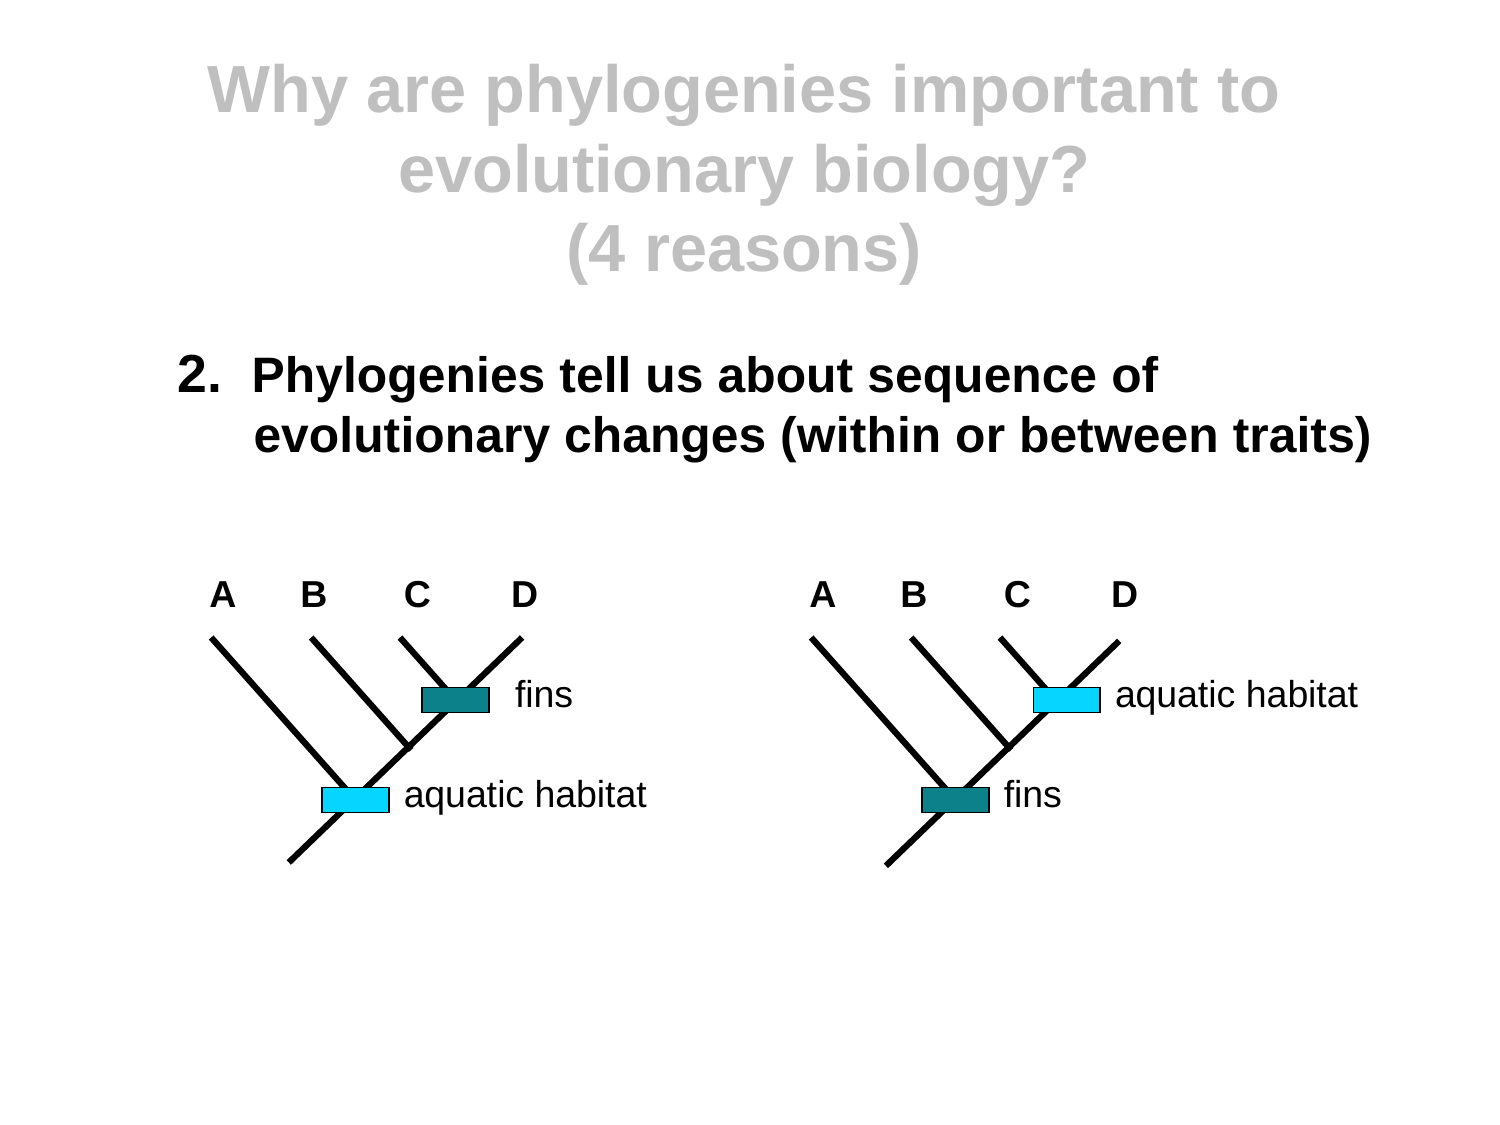

# Why are phylogenies important to evolutionary biology? (4 reasons)
2.  Phylogenies tell us about sequence of evolutionary changes (within or between traits)

A
B
C
D
A
B
C
D

fins
aquatic habitat

aquatic habitat
fins